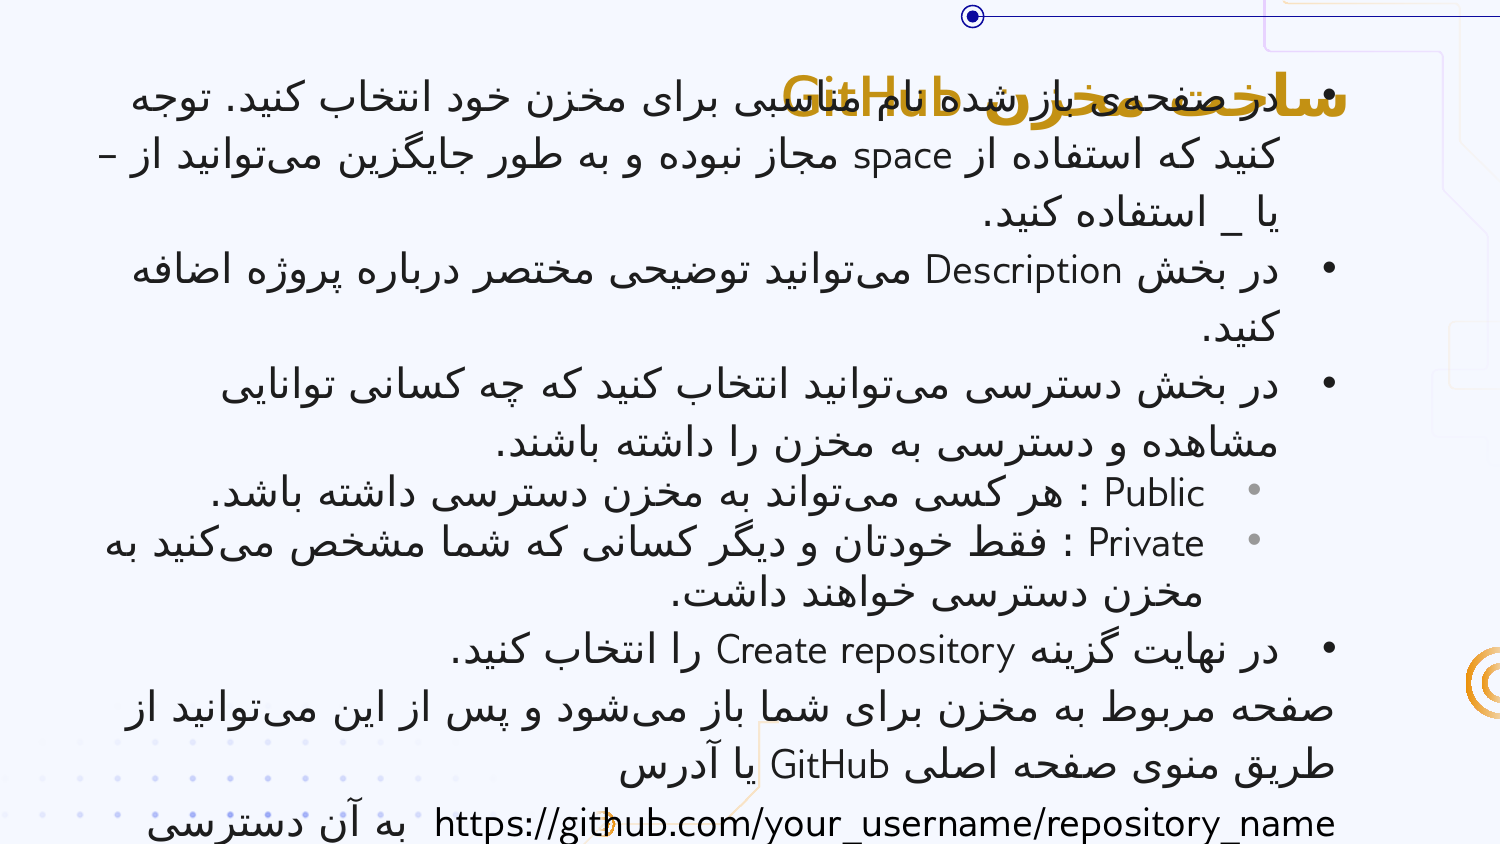

# ساخت مخزن GitHub
در صفحه‌ی باز شده نام مناسبی برای مخزن خود انتخاب کنید. توجه کنید که استفاده از space مجاز نبوده و به طور جایگزین می‌توانید از – یا _ استفاده کنید.
در بخش Description می‌توانید توضیحی مختصر درباره پروژه اضافه کنید.
در بخش دسترسی می‌توانید انتخاب کنید که چه کسانی توانایی مشاهده و دسترسی به مخزن را داشته باشند.
Public : هر کسی می‌تواند به مخزن دسترسی داشته باشد.
Private : فقط خودتان و دیگر کسانی که شما مشخص می‌کنید به مخزن دسترسی خواهند داشت.
در نهایت گزینه Create repository را انتخاب کنید.
صفحه مربوط به مخزن برای شما باز می‌شود و پس از این می‌توانید از طریق منوی صفحه اصلی GitHub یا آدرس https://github.com/your_username/repository_name  به آن دسترسی داشته باشید.